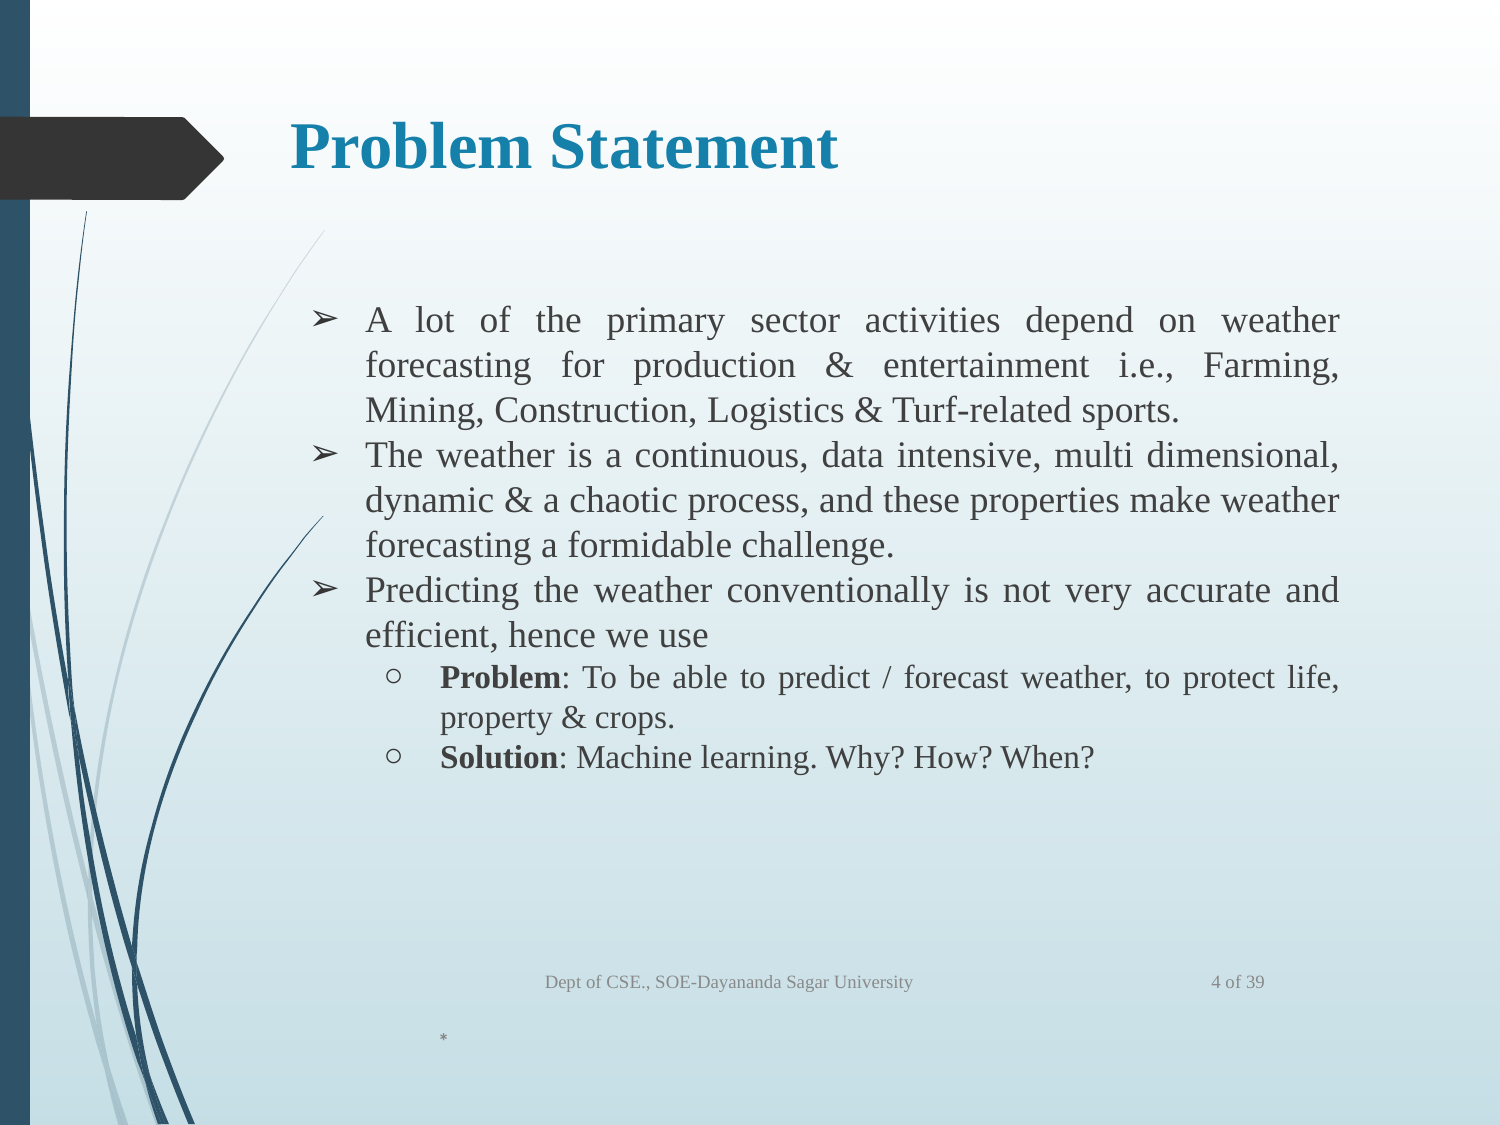

# Problem Statement
A lot of the primary sector activities depend on weather forecasting for production & entertainment i.e., Farming, Mining, Construction, Logistics & Turf-related sports.
The weather is a continuous, data intensive, multi dimensional, dynamic & a chaotic process, and these properties make weather forecasting a formidable challenge.
Predicting the weather conventionally is not very accurate and efficient, hence we use
Problem: To be able to predict / forecast weather, to protect life, property & crops.
Solution: Machine learning. Why? How? When?
4 of 39
Dept of CSE., SOE-Dayananda Sagar University
*